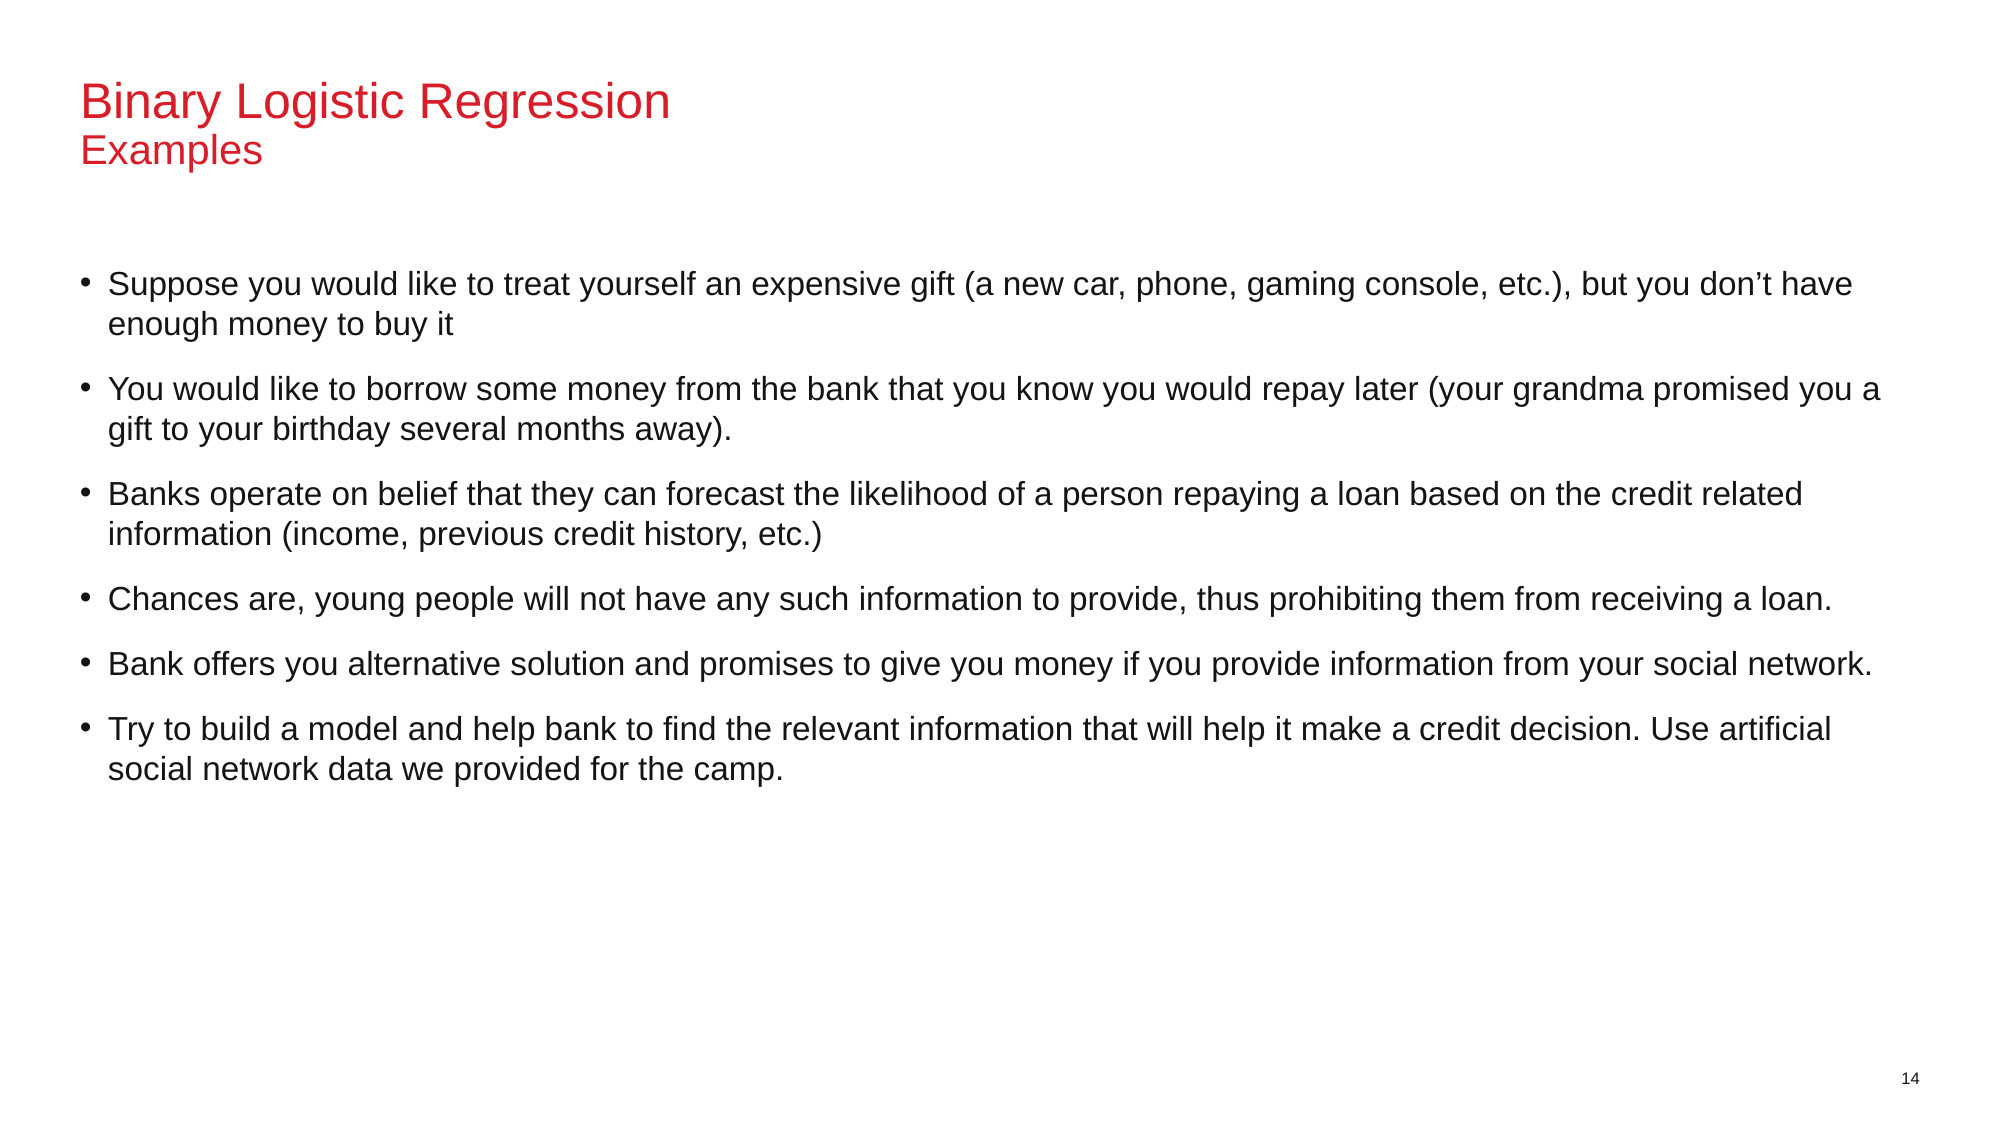

# Binary Logistic Regression Examples
Suppose you would like to treat yourself an expensive gift (a new car, phone, gaming console, etc.), but you don’t have enough money to buy it
You would like to borrow some money from the bank that you know you would repay later (your grandma promised you a gift to your birthday several months away).
Banks operate on belief that they can forecast the likelihood of a person repaying a loan based on the credit related information (income, previous credit history, etc.)
Chances are, young people will not have any such information to provide, thus prohibiting them from receiving a loan.
Bank offers you alternative solution and promises to give you money if you provide information from your social network.
Try to build a model and help bank to find the relevant information that will help it make a credit decision. Use artificial social network data we provided for the camp.
14